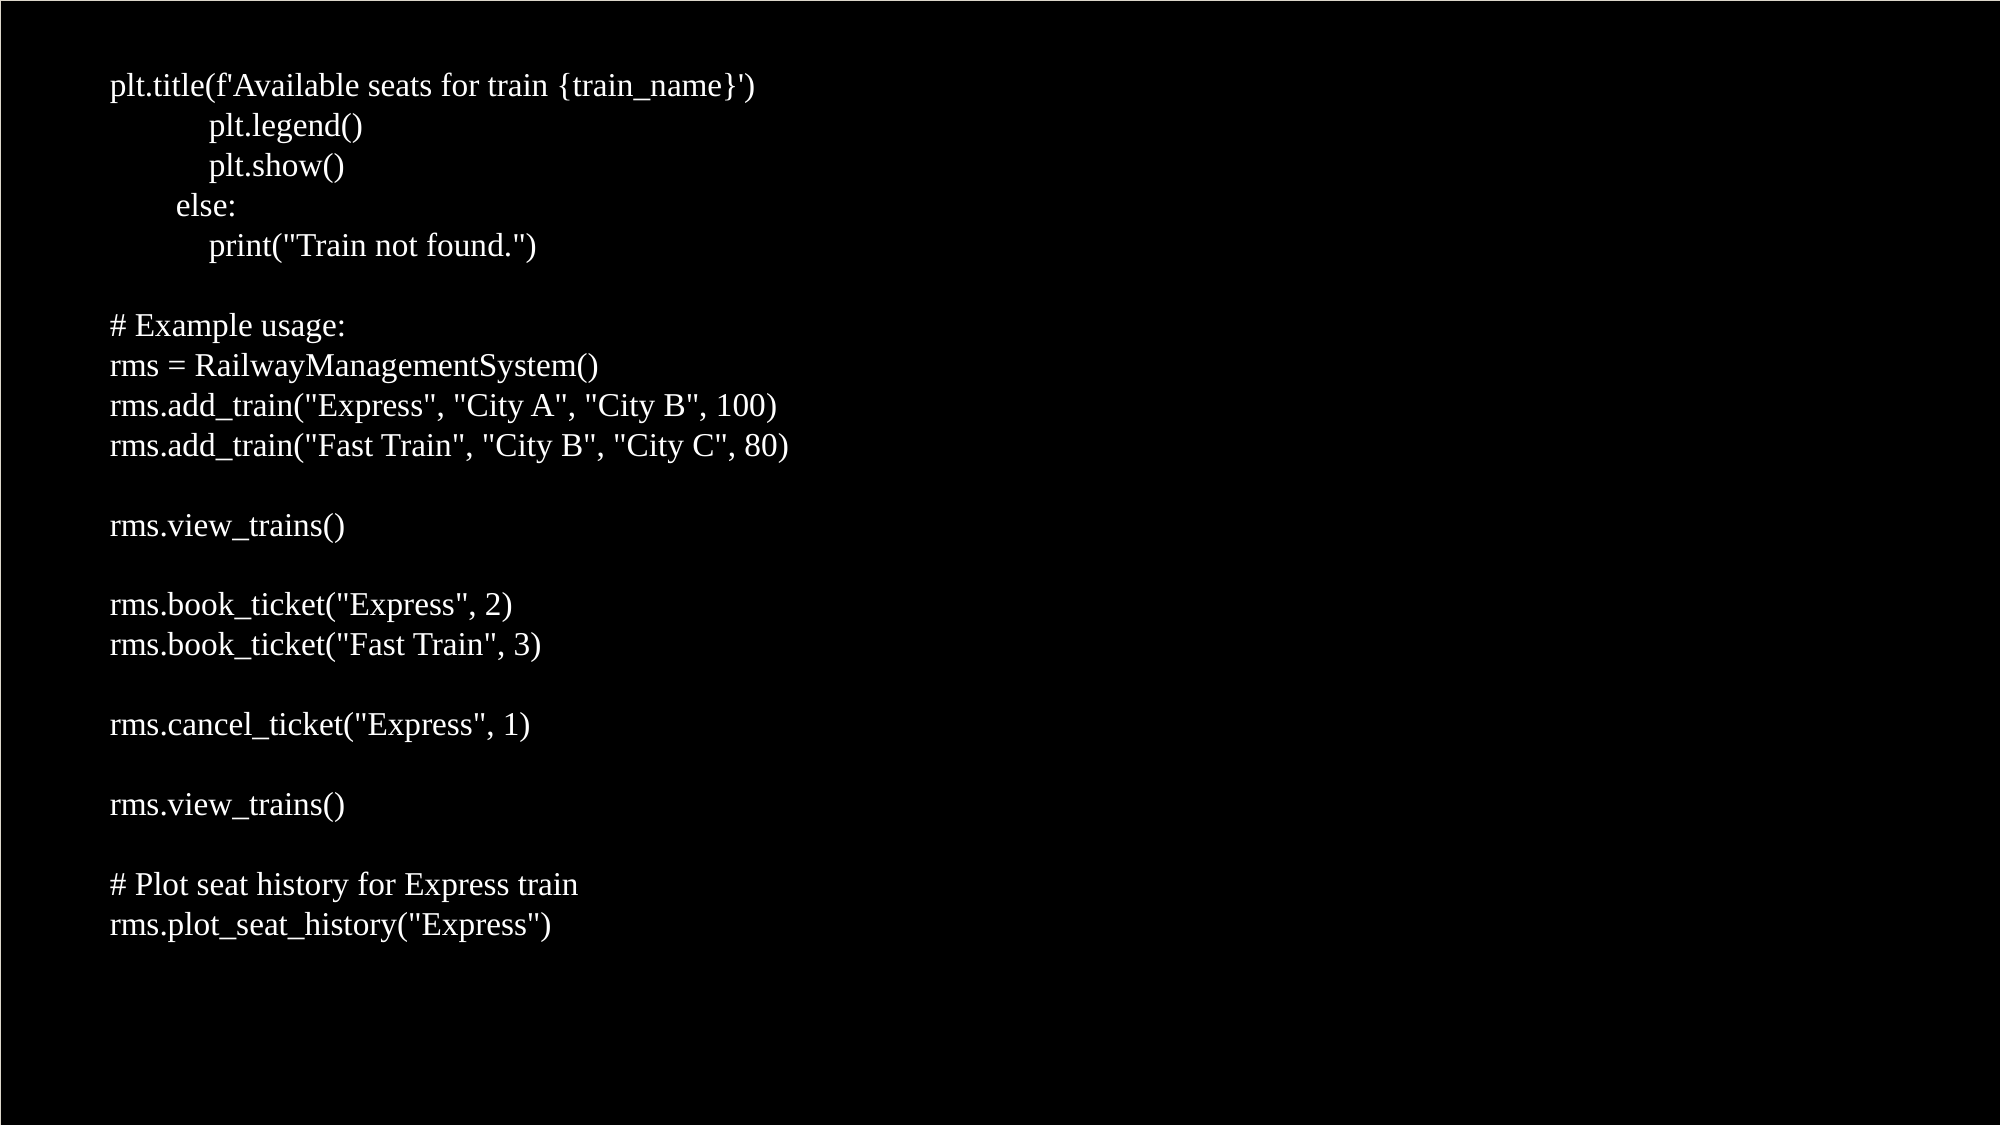

plt.title(f'Available seats for train {train_name}')
            plt.legend()
            plt.show()
        else:
            print("Train not found.")

# Example usage:
rms = RailwayManagementSystem()
rms.add_train("Express", "City A", "City B", 100)
rms.add_train("Fast Train", "City B", "City C", 80)

rms.view_trains()

rms.book_ticket("Express", 2)
rms.book_ticket("Fast Train", 3)

rms.cancel_ticket("Express", 1)

rms.view_trains()

# Plot seat history for Express train
rms.plot_seat_history("Express")